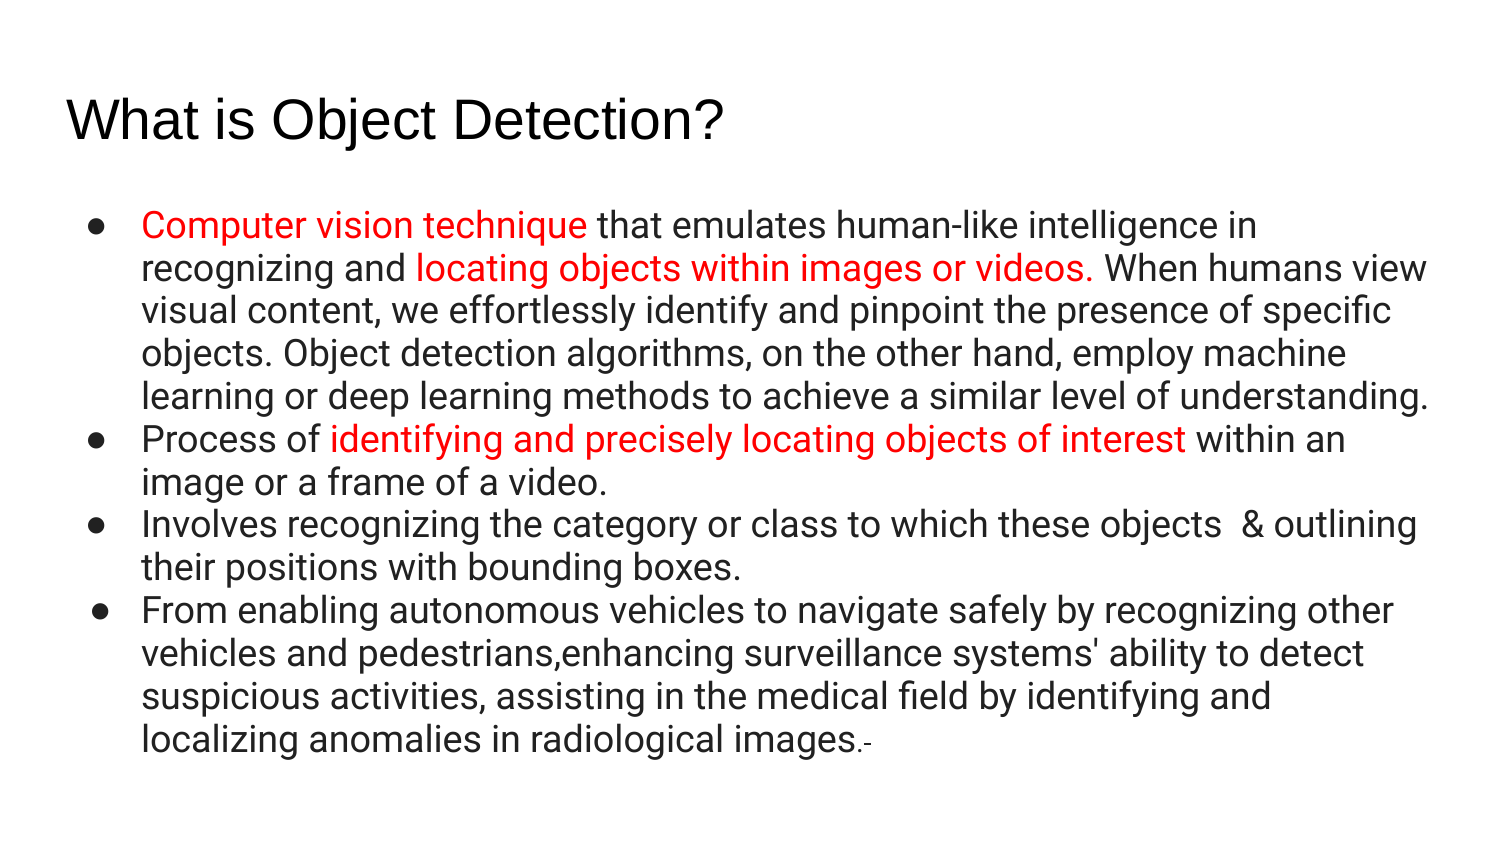

# What is Object Detection?

Computer vision technique that emulates human-like intelligence in recognizing and locating objects within images or videos. When humans view visual content, we effortlessly identify and pinpoint the presence of specific objects. Object detection algorithms, on the other hand, employ machine learning or deep learning methods to achieve a similar level of understanding.
Process of identifying and precisely locating objects of interest within an image or a frame of a video.
Involves recognizing the category or class to which these objects  & outlining their positions with bounding boxes.
From enabling autonomous vehicles to navigate safely by recognizing other vehicles and pedestrians,enhancing surveillance systems' ability to detect suspicious activities, assisting in the medical field by identifying and localizing anomalies in radiological images.